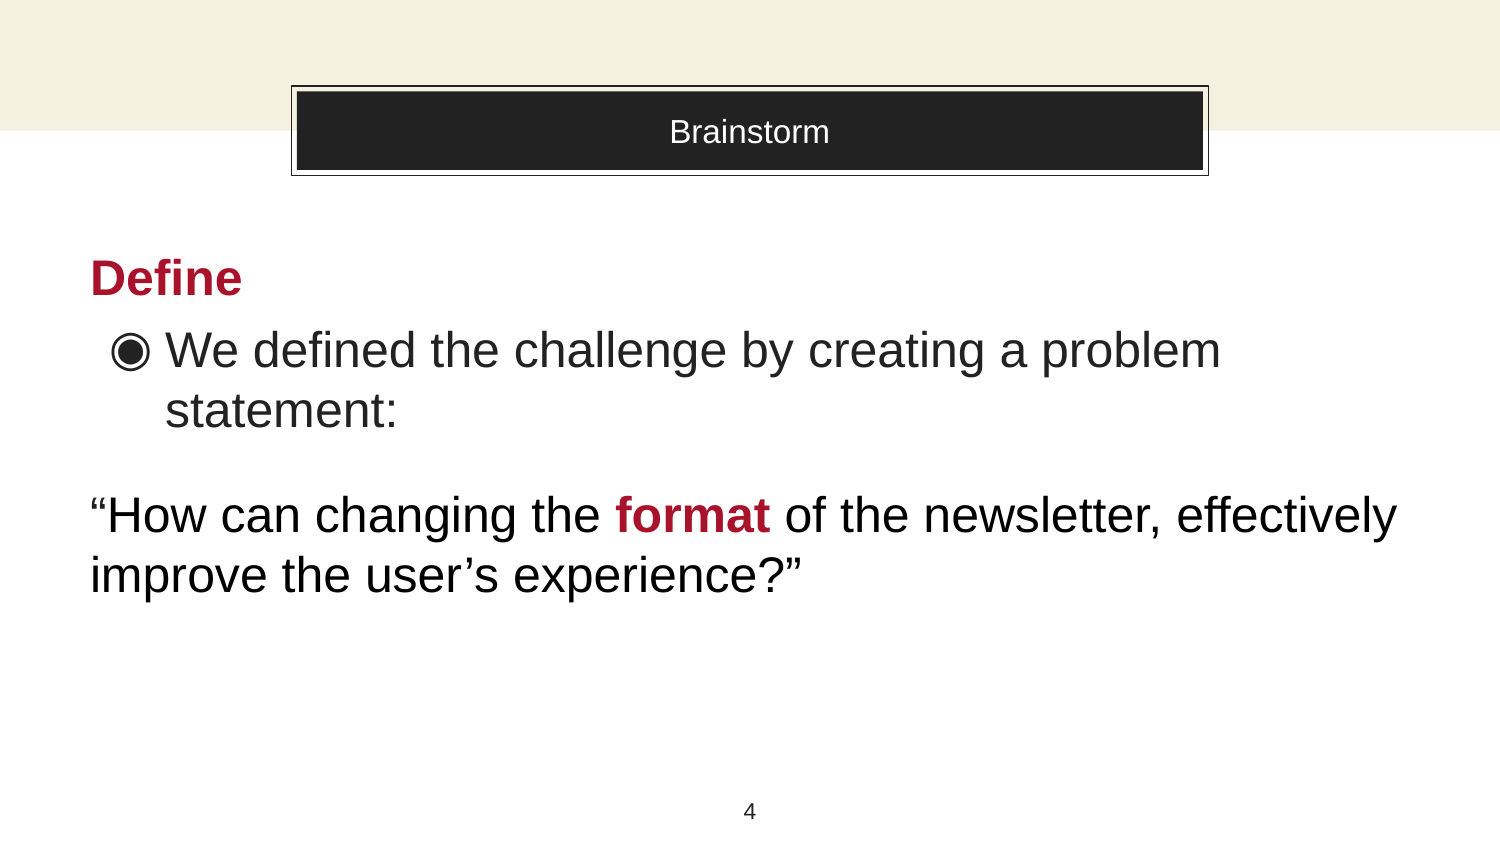

# Brainstorm
Define
We defined the challenge by creating a problem statement:

“How can changing the format of the newsletter, effectively improve the user’s experience?”

4